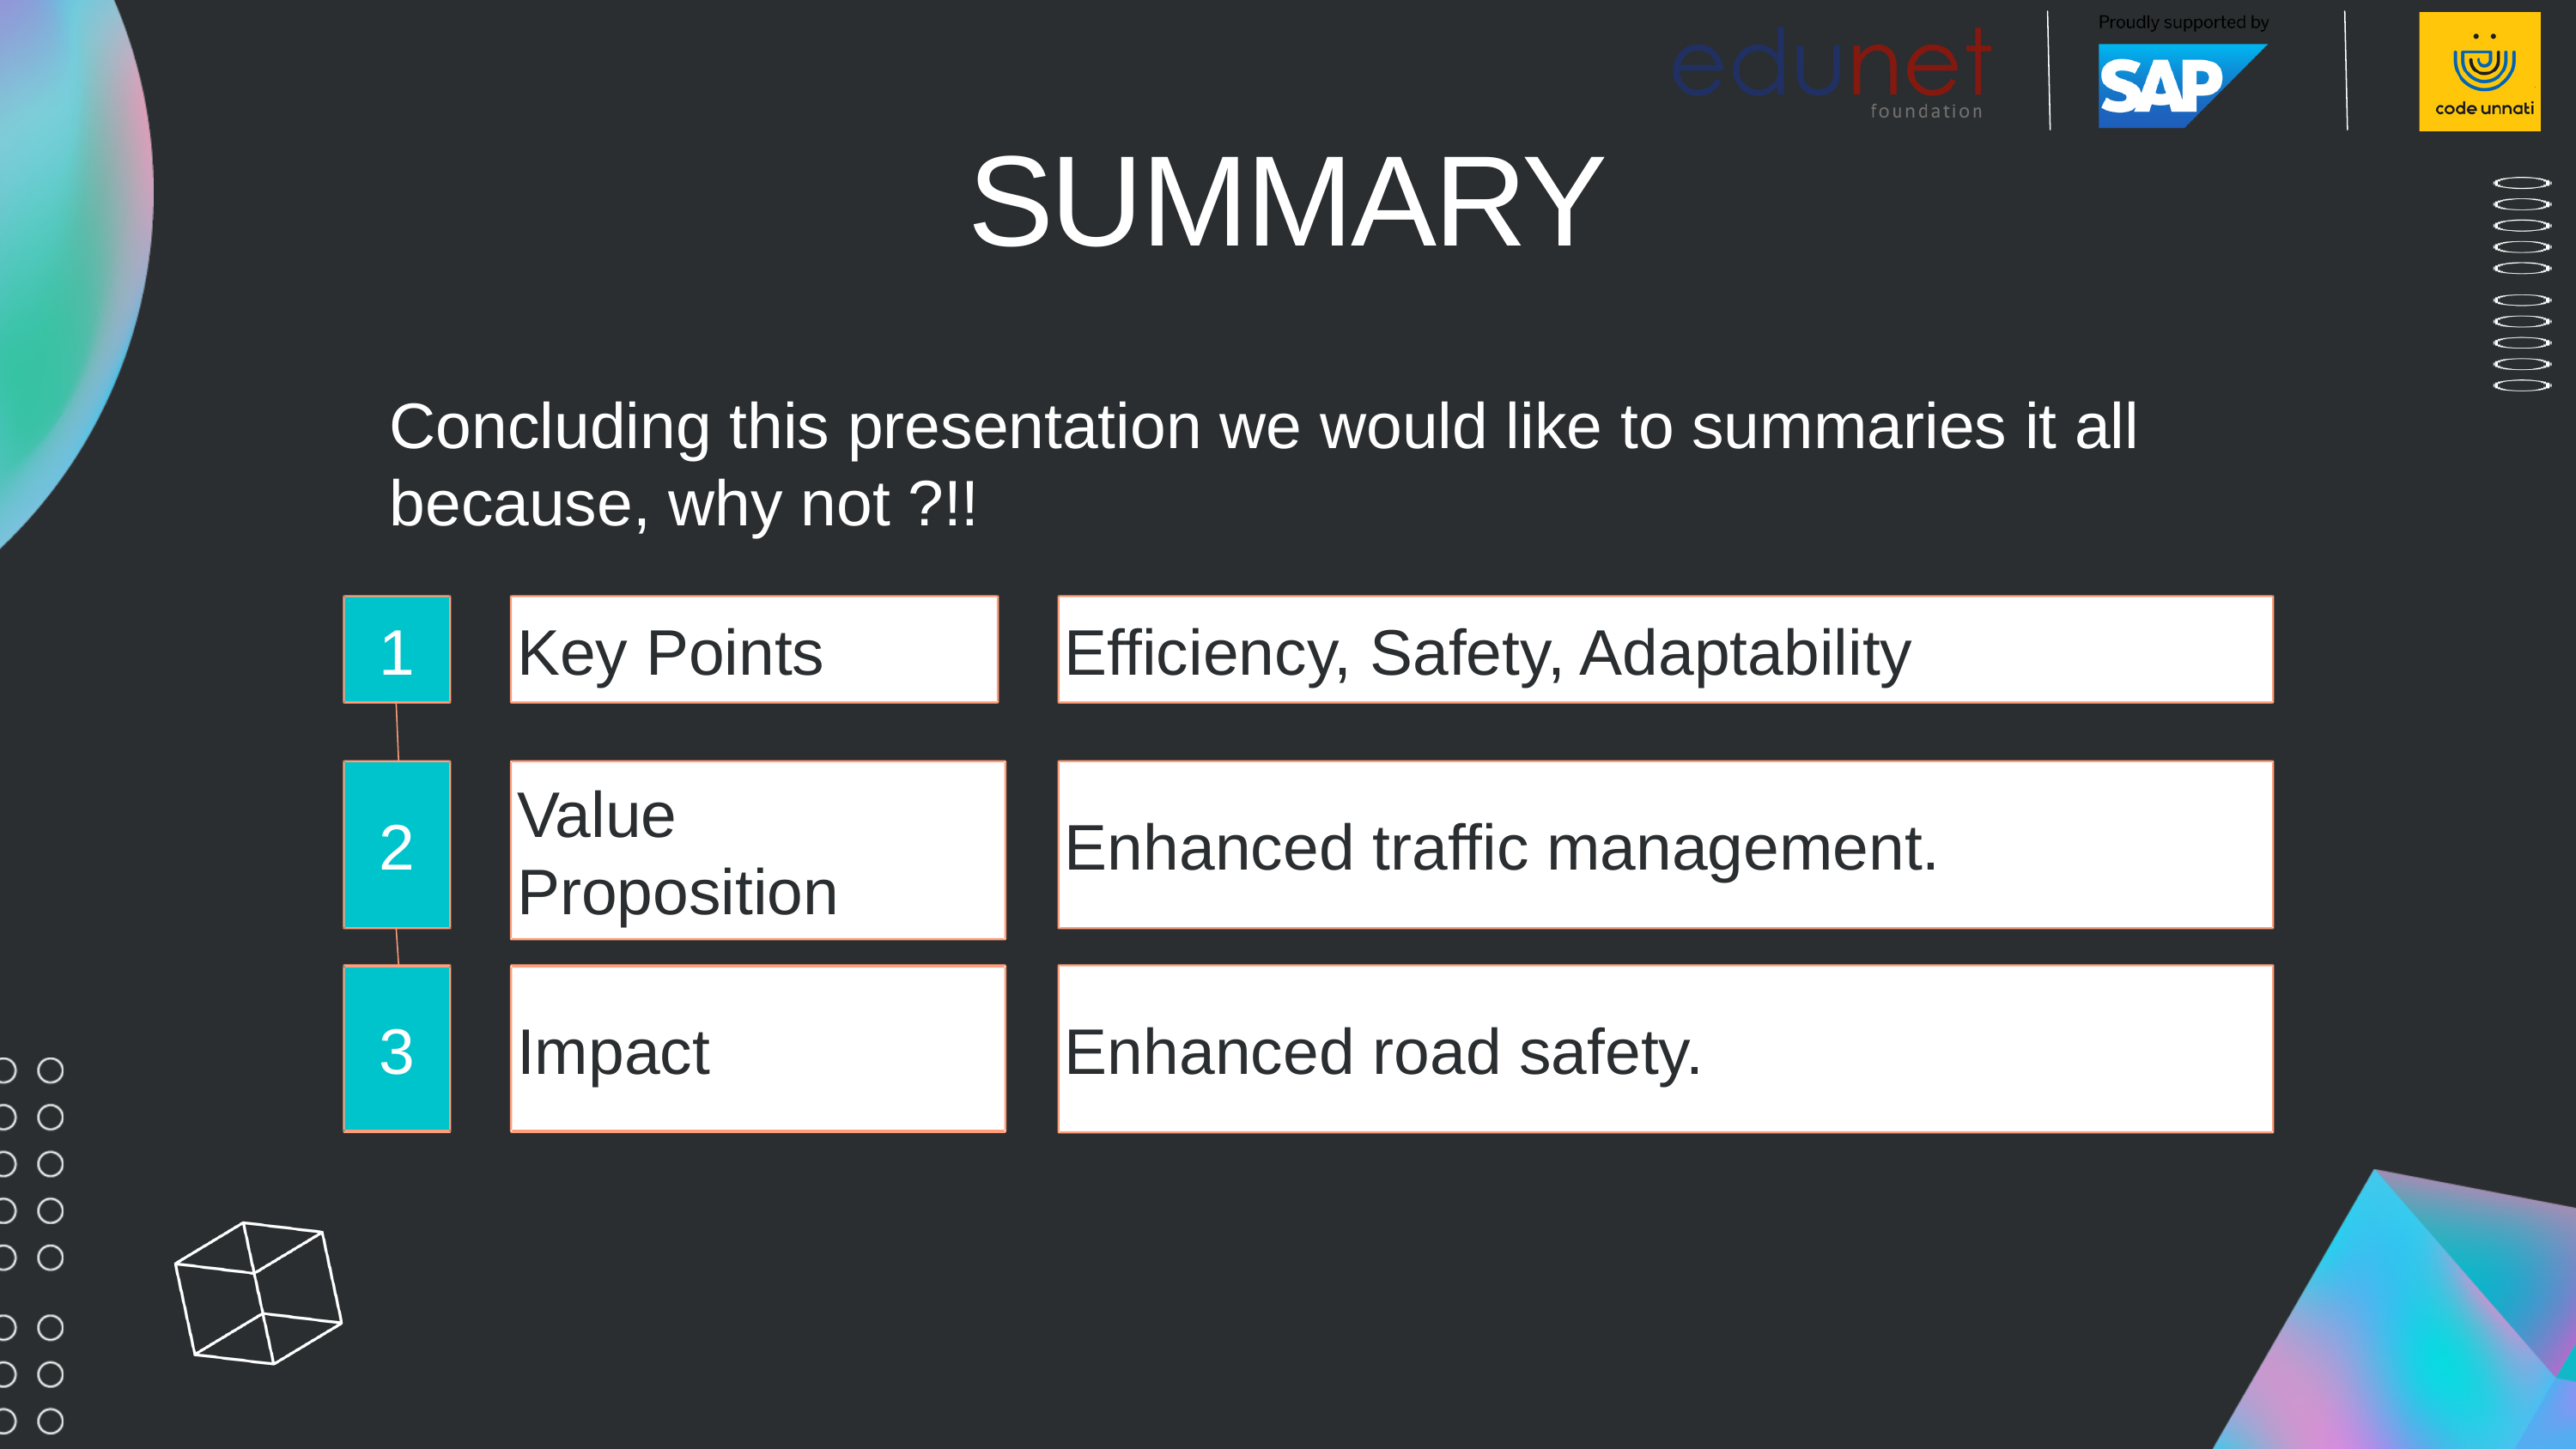

SUMMARY
Concluding this presentation we would like to summaries it all because, why not ?!!

1

Key Points

Efficiency, Safety, Adaptability

2

Value Proposition

Enhanced traffic management.

3

Impact

Enhanced road safety.